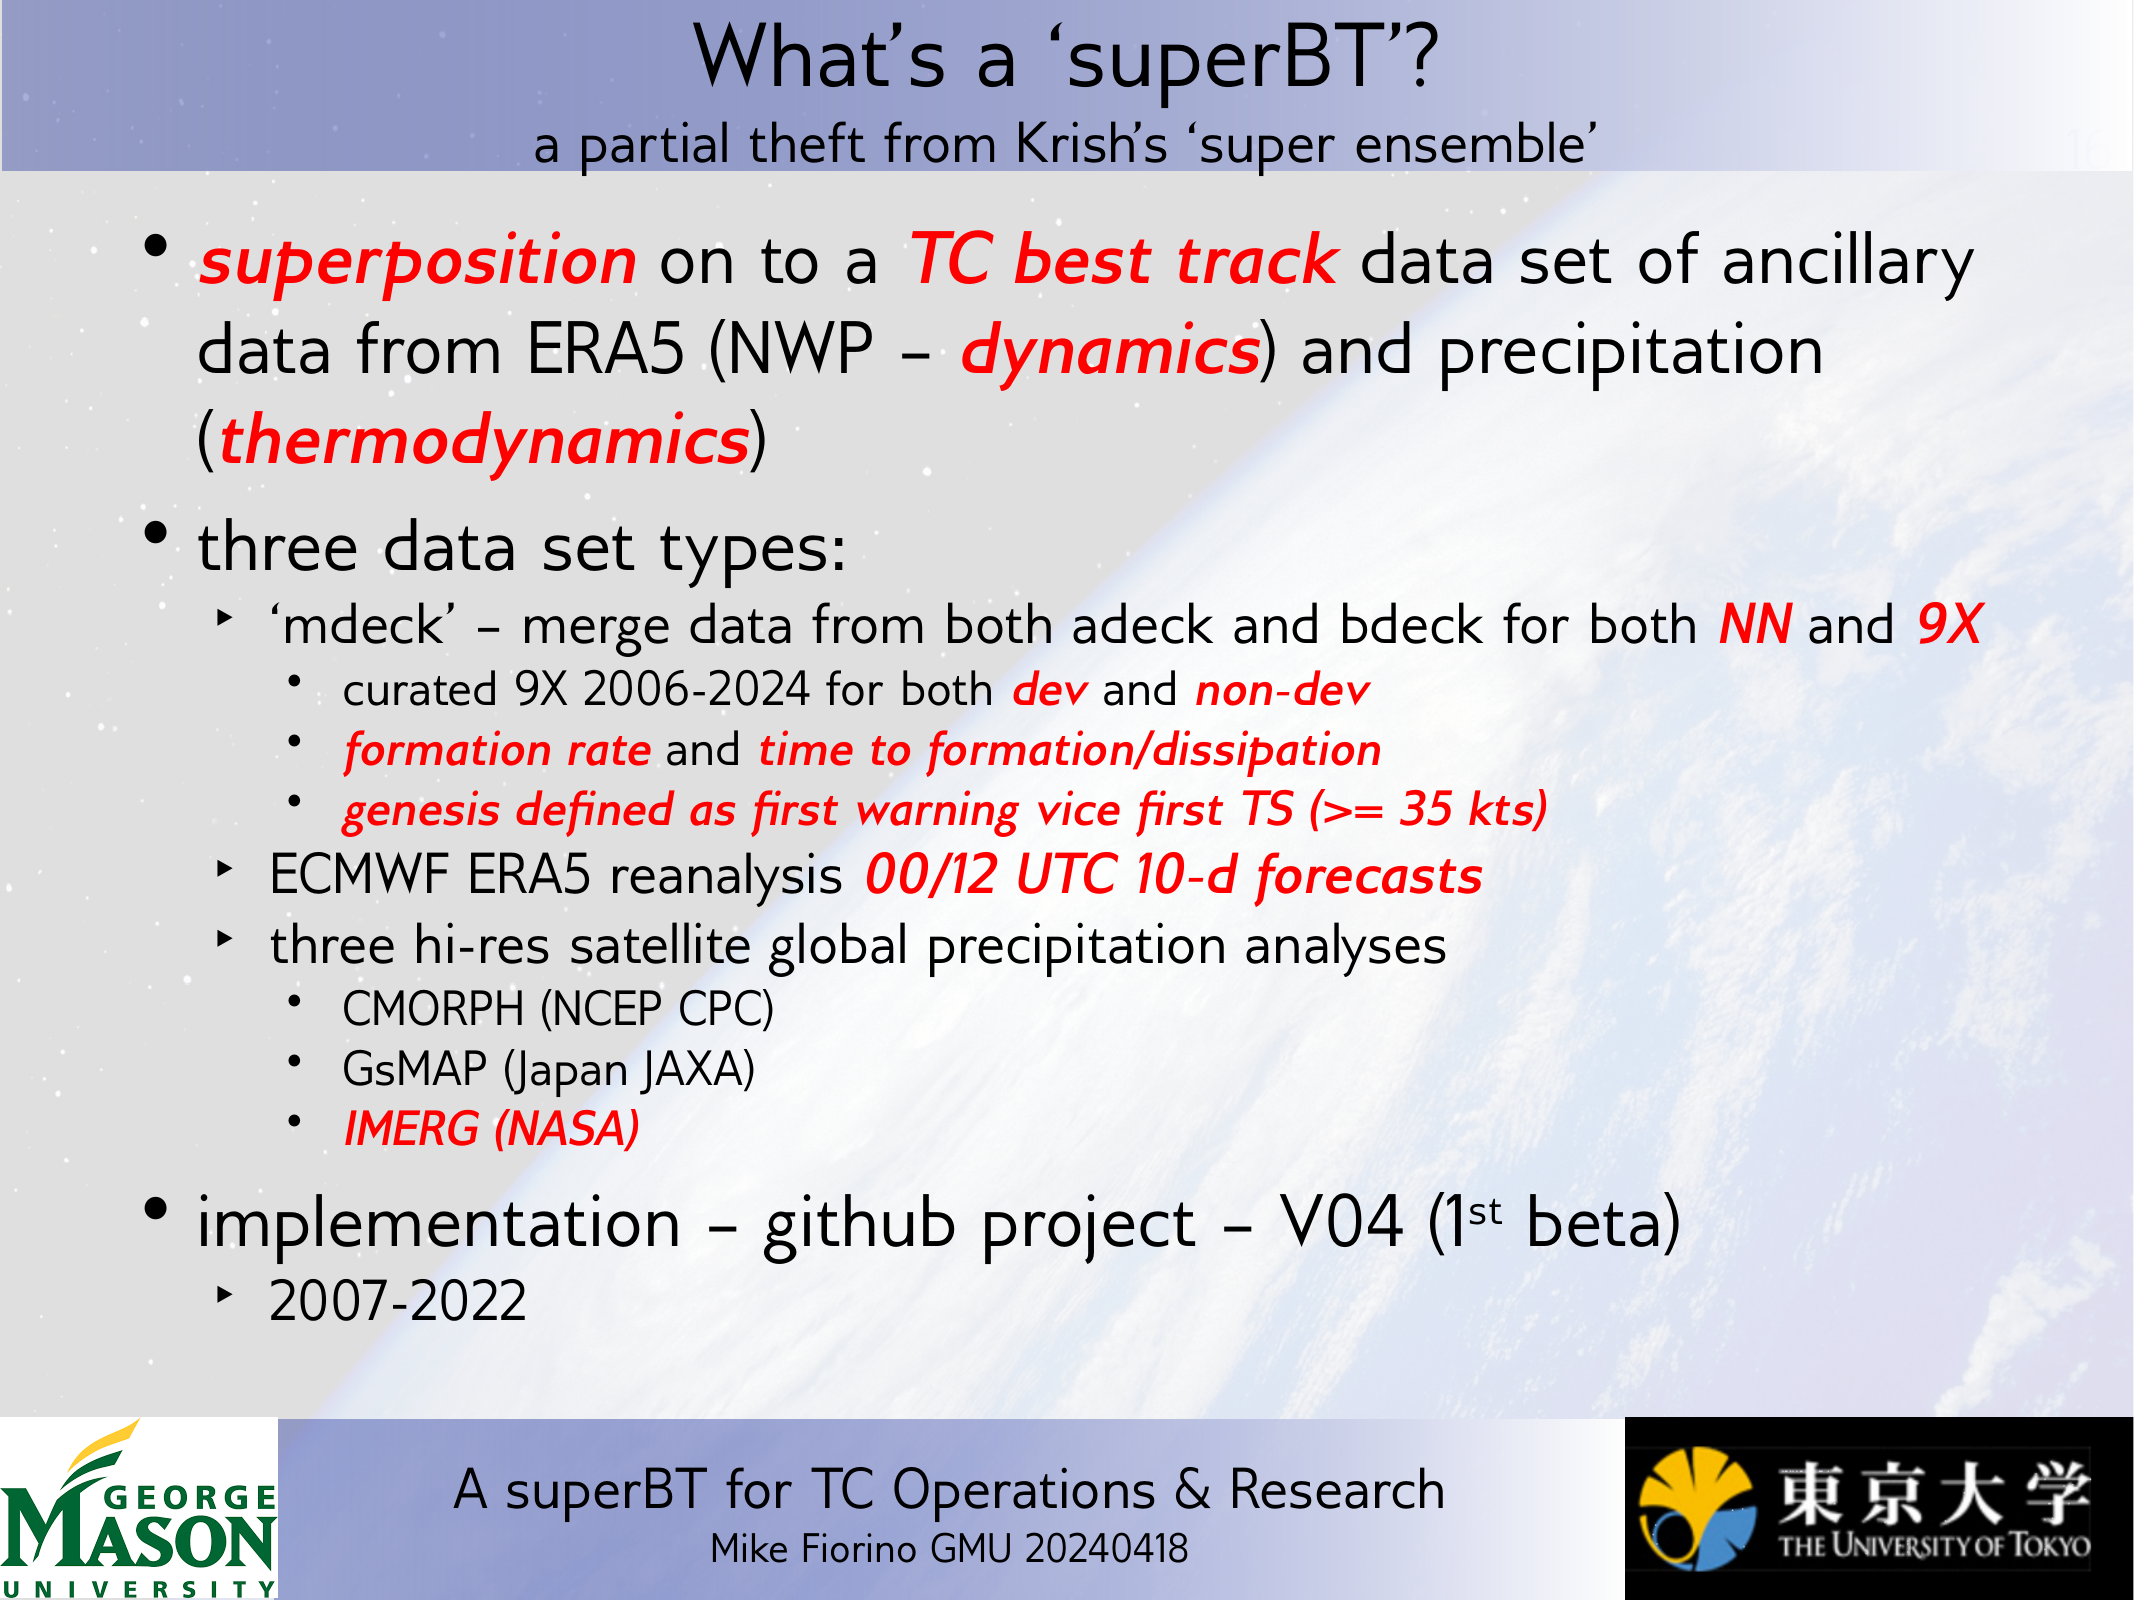

# What’s a ‘superBT’? a partial theft from Krish’s ‘super ensemble’
superposition on to a TC best track data set of ancillary data from ERA5 (NWP – dynamics) and precipitation (thermodynamics)
three data set types:
‘mdeck’ – merge data from both adeck and bdeck for both NN and 9X
curated 9X 2006-2024 for both dev and non-dev
formation rate and time to formation/dissipation
genesis defined as first warning vice first TS (>= 35 kts)
ECMWF ERA5 reanalysis 00/12 UTC 10-d forecasts
three hi-res satellite global precipitation analyses
CMORPH (NCEP CPC)
GsMAP (Japan JAXA)
IMERG (NASA)
implementation – github project – V04 (1st beta)
2007-2022